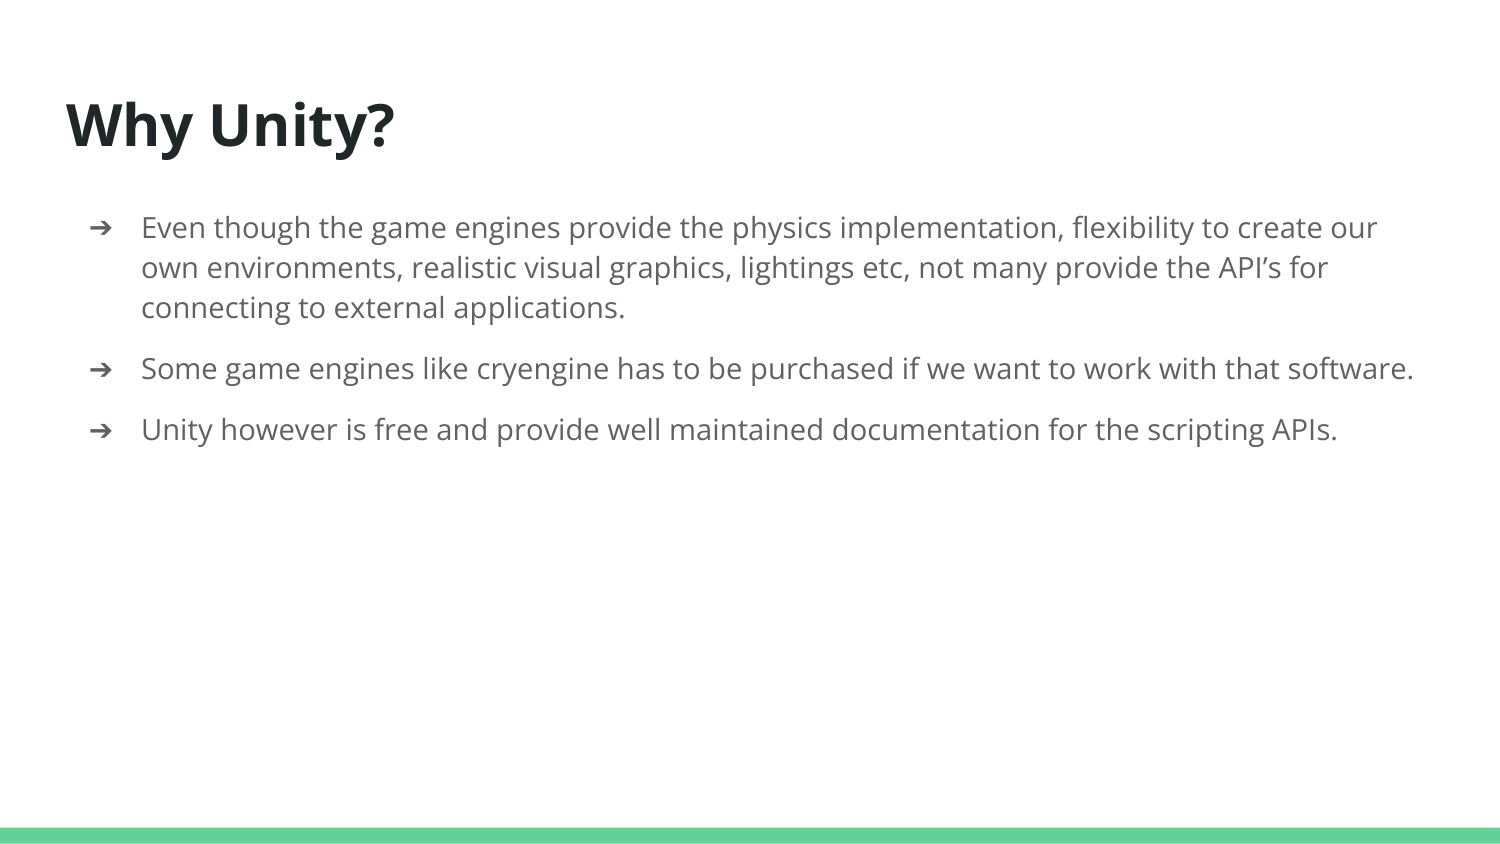

# Why Unity?
Even though the game engines provide the physics implementation, flexibility to create our own environments, realistic visual graphics, lightings etc, not many provide the API’s for connecting to external applications.
Some game engines like cryengine has to be purchased if we want to work with that software.
Unity however is free and provide well maintained documentation for the scripting APIs.